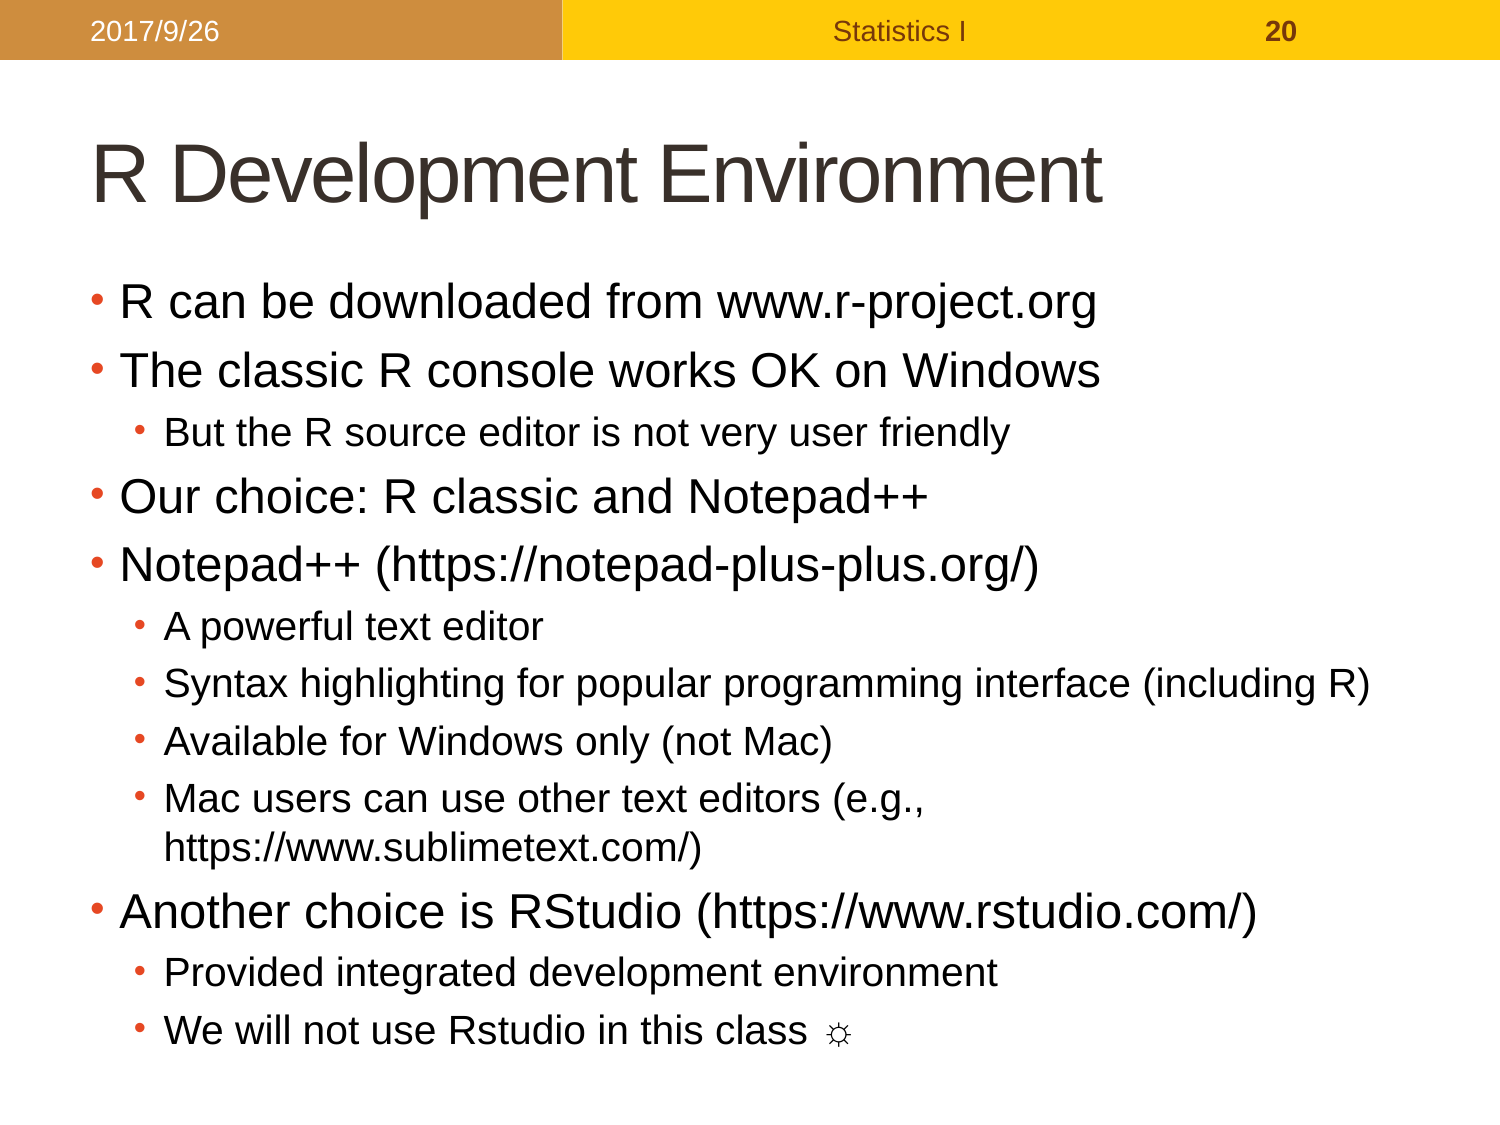

2017/9/26
Statistics I
20
# R Development Environment
R can be downloaded from www.r-project.org
The classic R console works OK on Windows
But the R source editor is not very user friendly
Our choice: R classic and Notepad++
Notepad++ (https://notepad-plus-plus.org/)
A powerful text editor
Syntax highlighting for popular programming interface (including R)
Available for Windows only (not Mac)
Mac users can use other text editors (e.g., https://www.sublimetext.com/)
Another choice is RStudio (https://www.rstudio.com/)
Provided integrated development environment
We will not use Rstudio in this class ☼